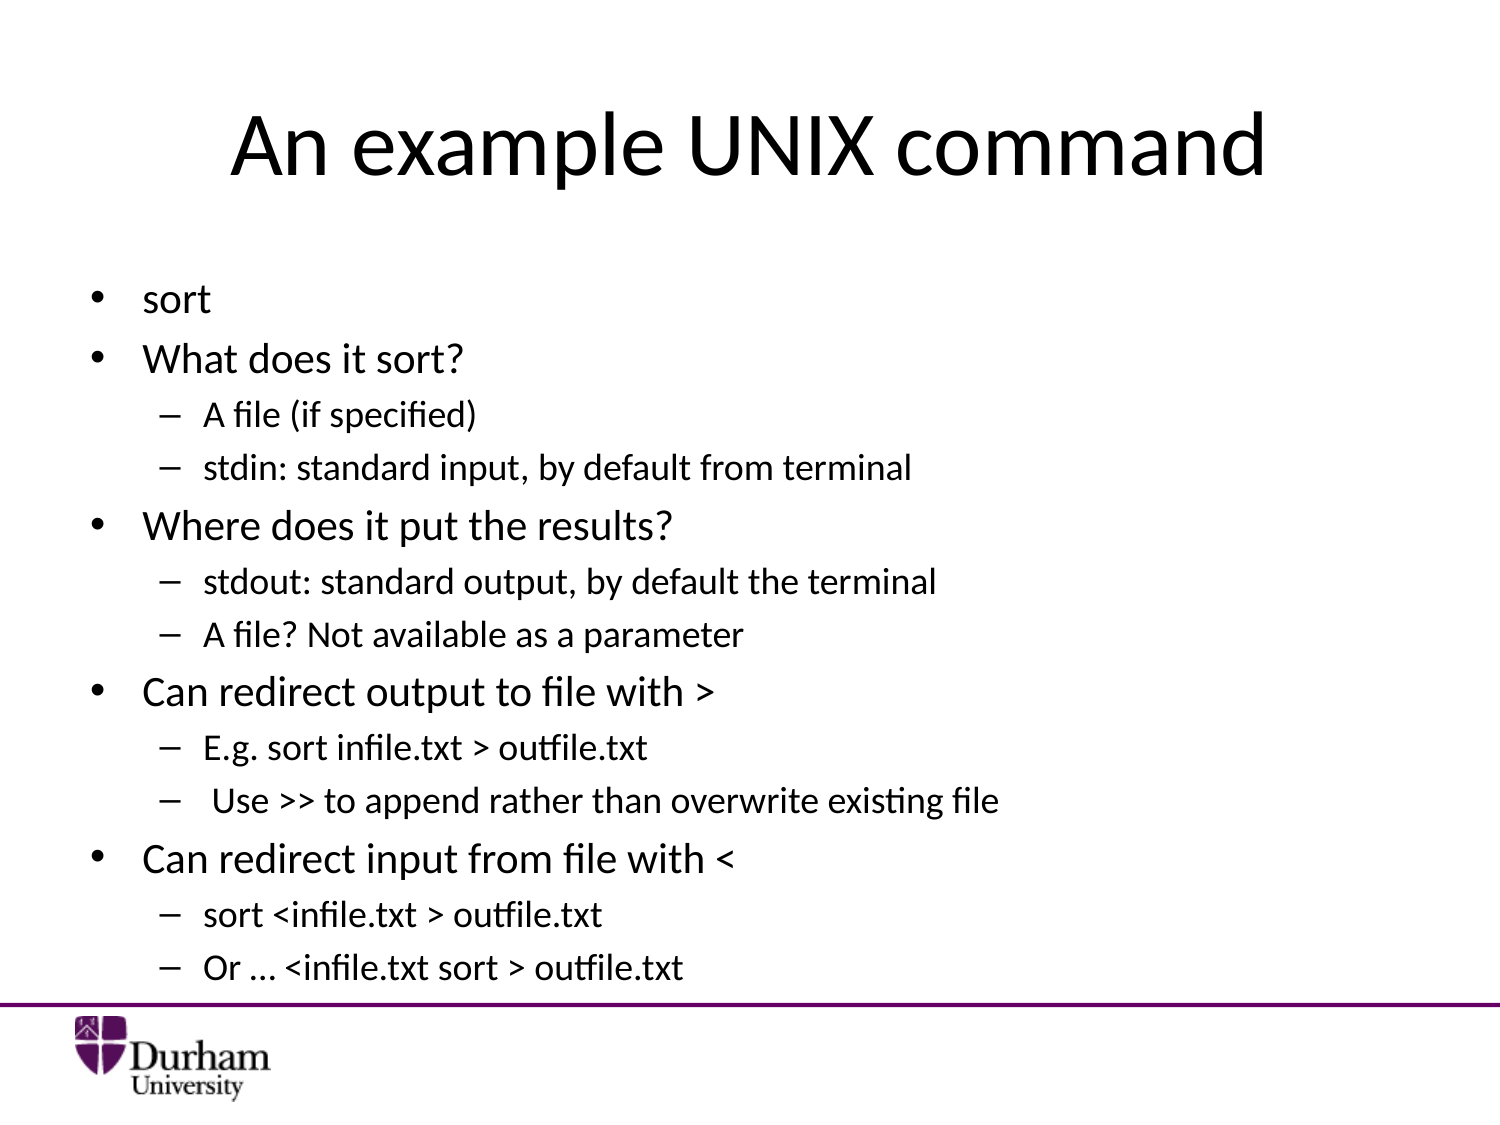

# An example UNIX command
sort
What does it sort?
A file (if specified)
stdin: standard input, by default from terminal
Where does it put the results?
stdout: standard output, by default the terminal
A file? Not available as a parameter
Can redirect output to file with >
E.g. sort infile.txt > outfile.txt
 Use >> to append rather than overwrite existing file
Can redirect input from file with <
sort <infile.txt > outfile.txt
Or … <infile.txt sort > outfile.txt